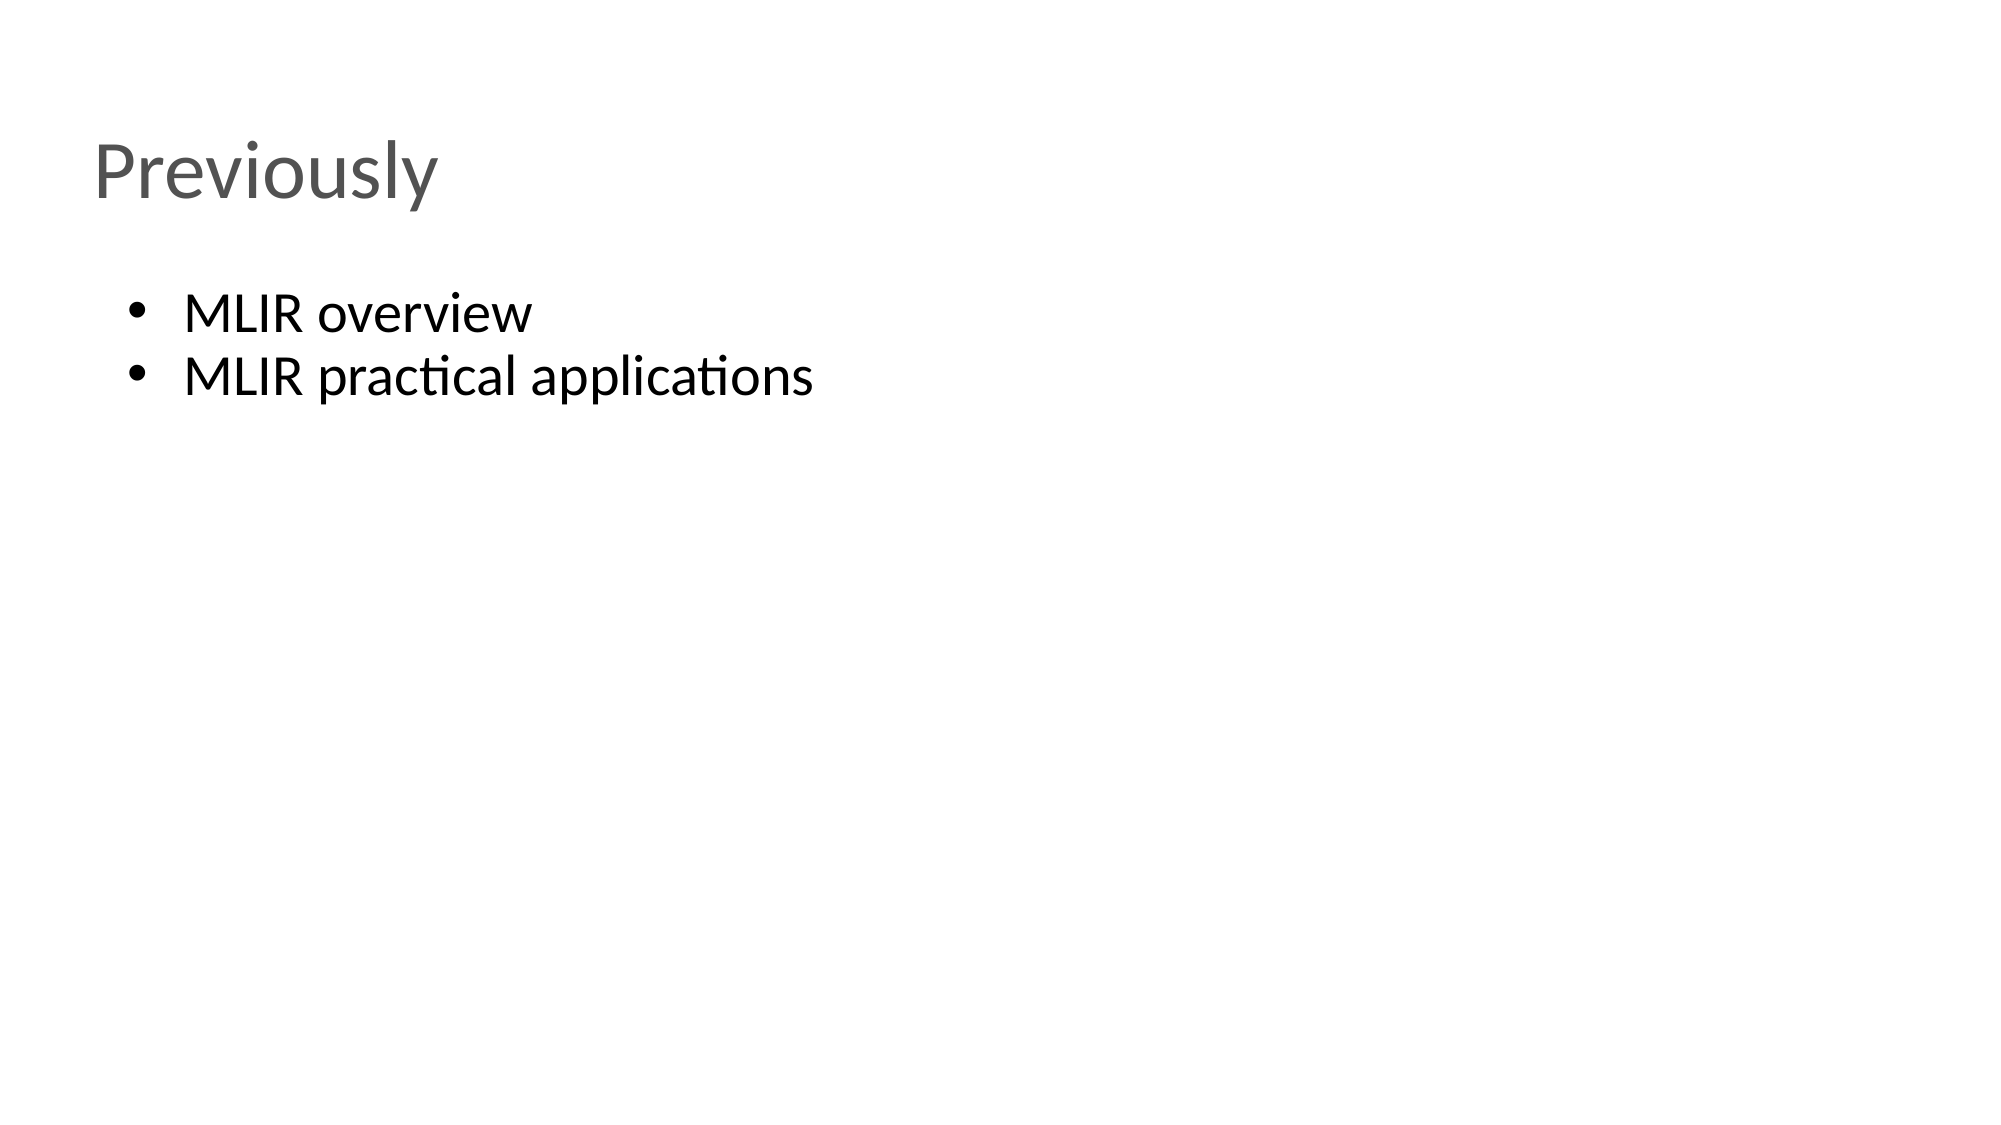

# Previously
MLIR overview
MLIR practical applications